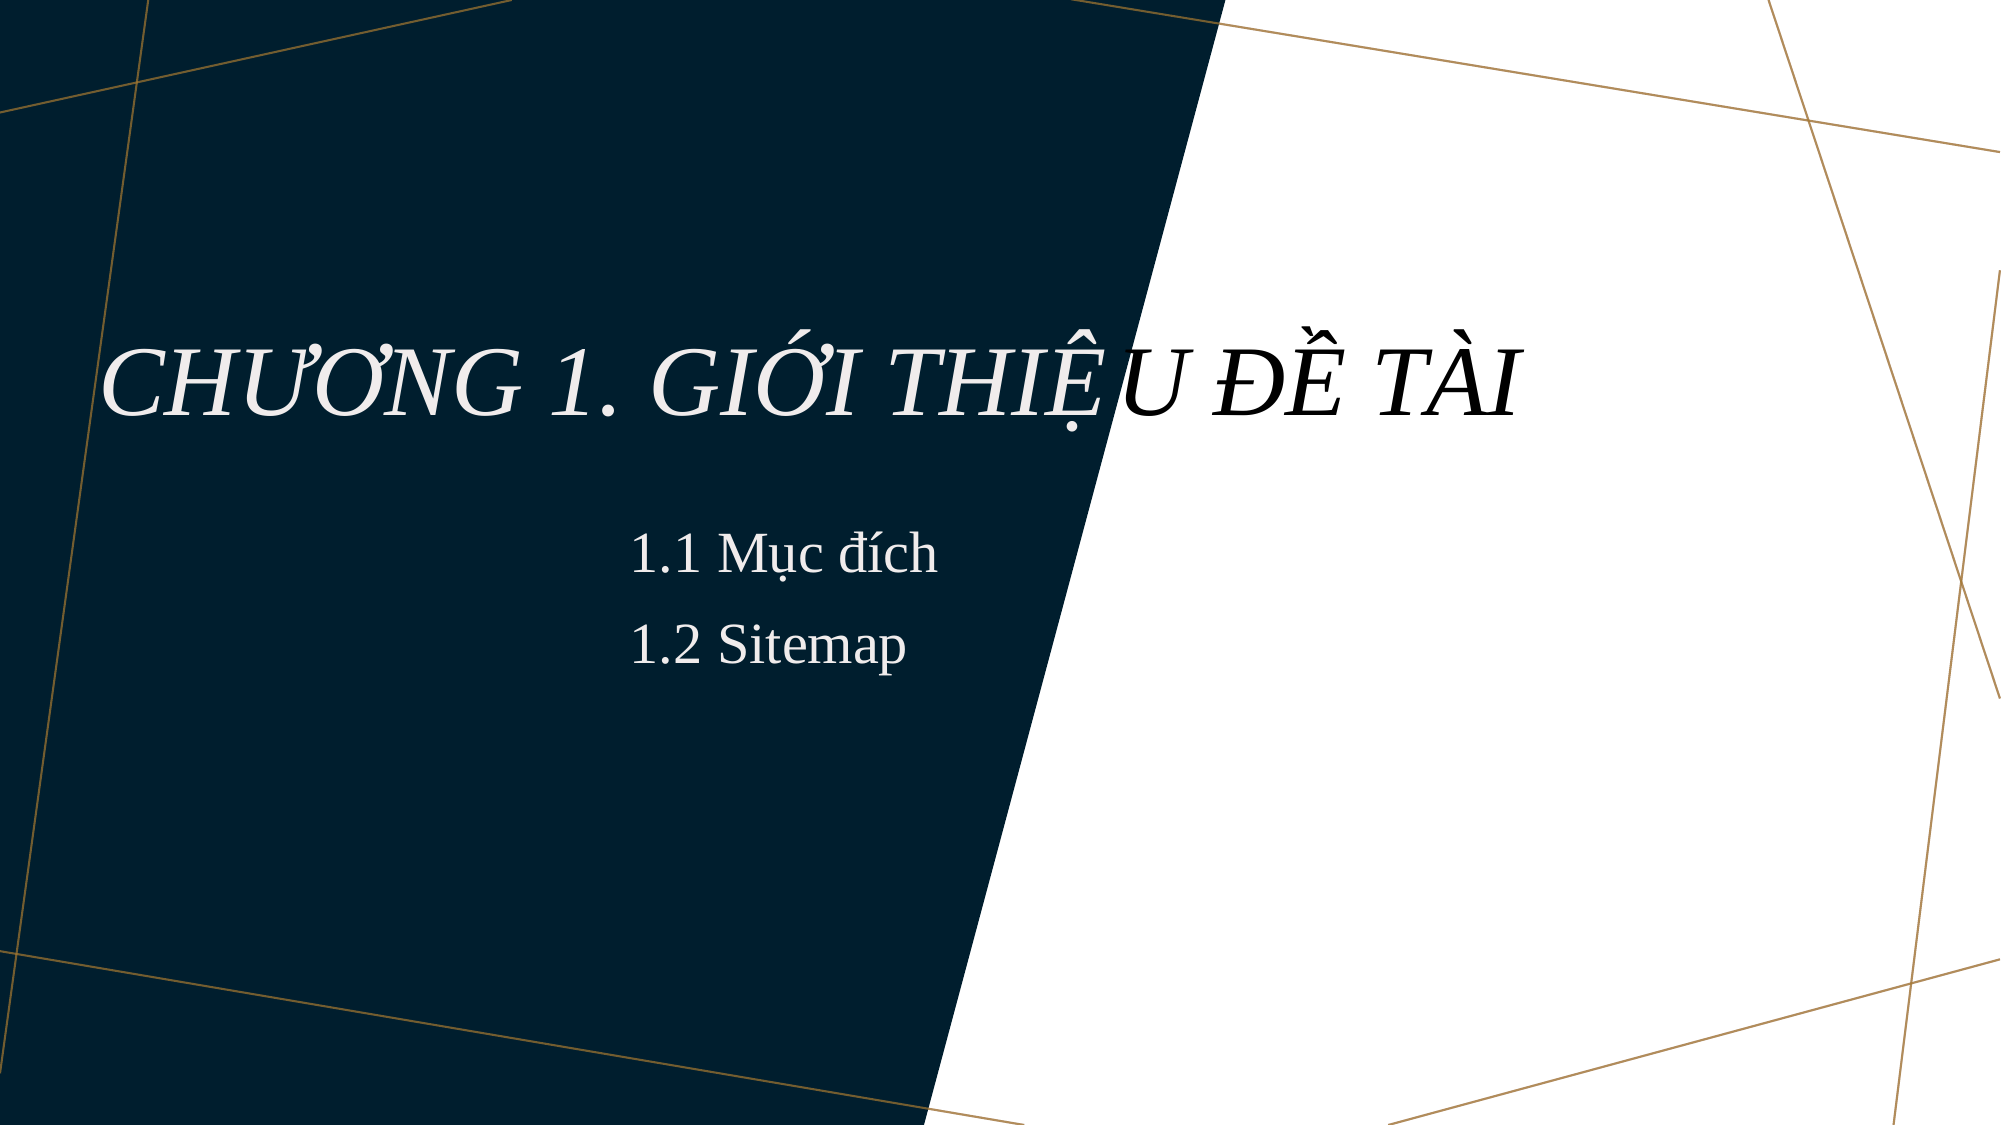

Chương 1. Giới thiệ
U Đề tài
1.1 Mục đích
1.2 Sitemap